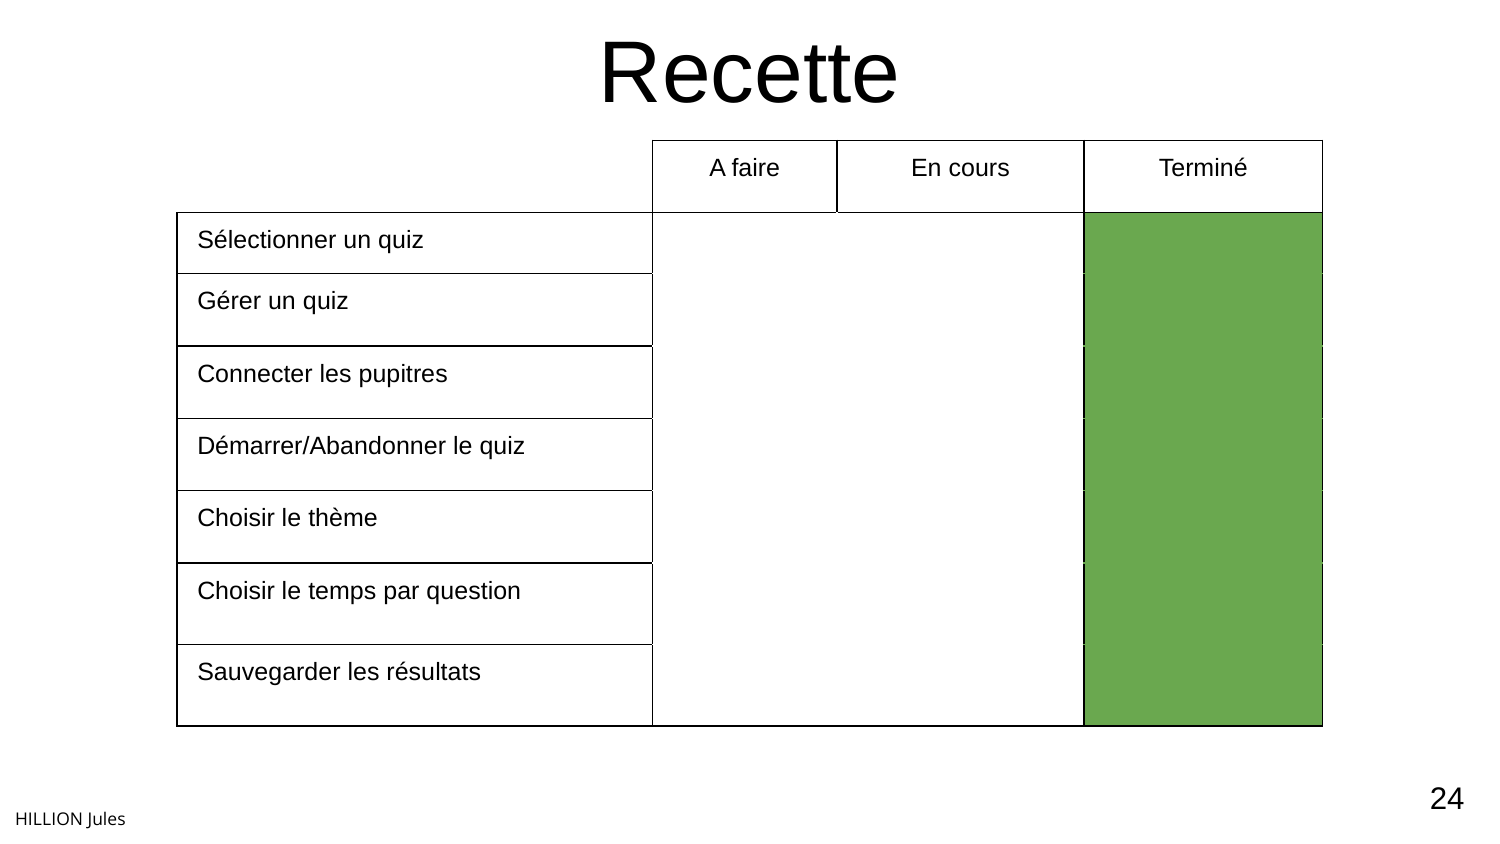

Recette
|  | A faire | En cours | Terminé |
| --- | --- | --- | --- |
| Sélectionner un quiz |  |  |  |
| Gérer un quiz |  |  |  |
| Connecter les pupitres |  |  |  |
| Démarrer/Abandonner le quiz |  |  |  |
| Choisir le thème |  |  |  |
| Choisir le temps par question |  |  |  |
| Sauvegarder les résultats |  |  |  |
24
HILLION Jules